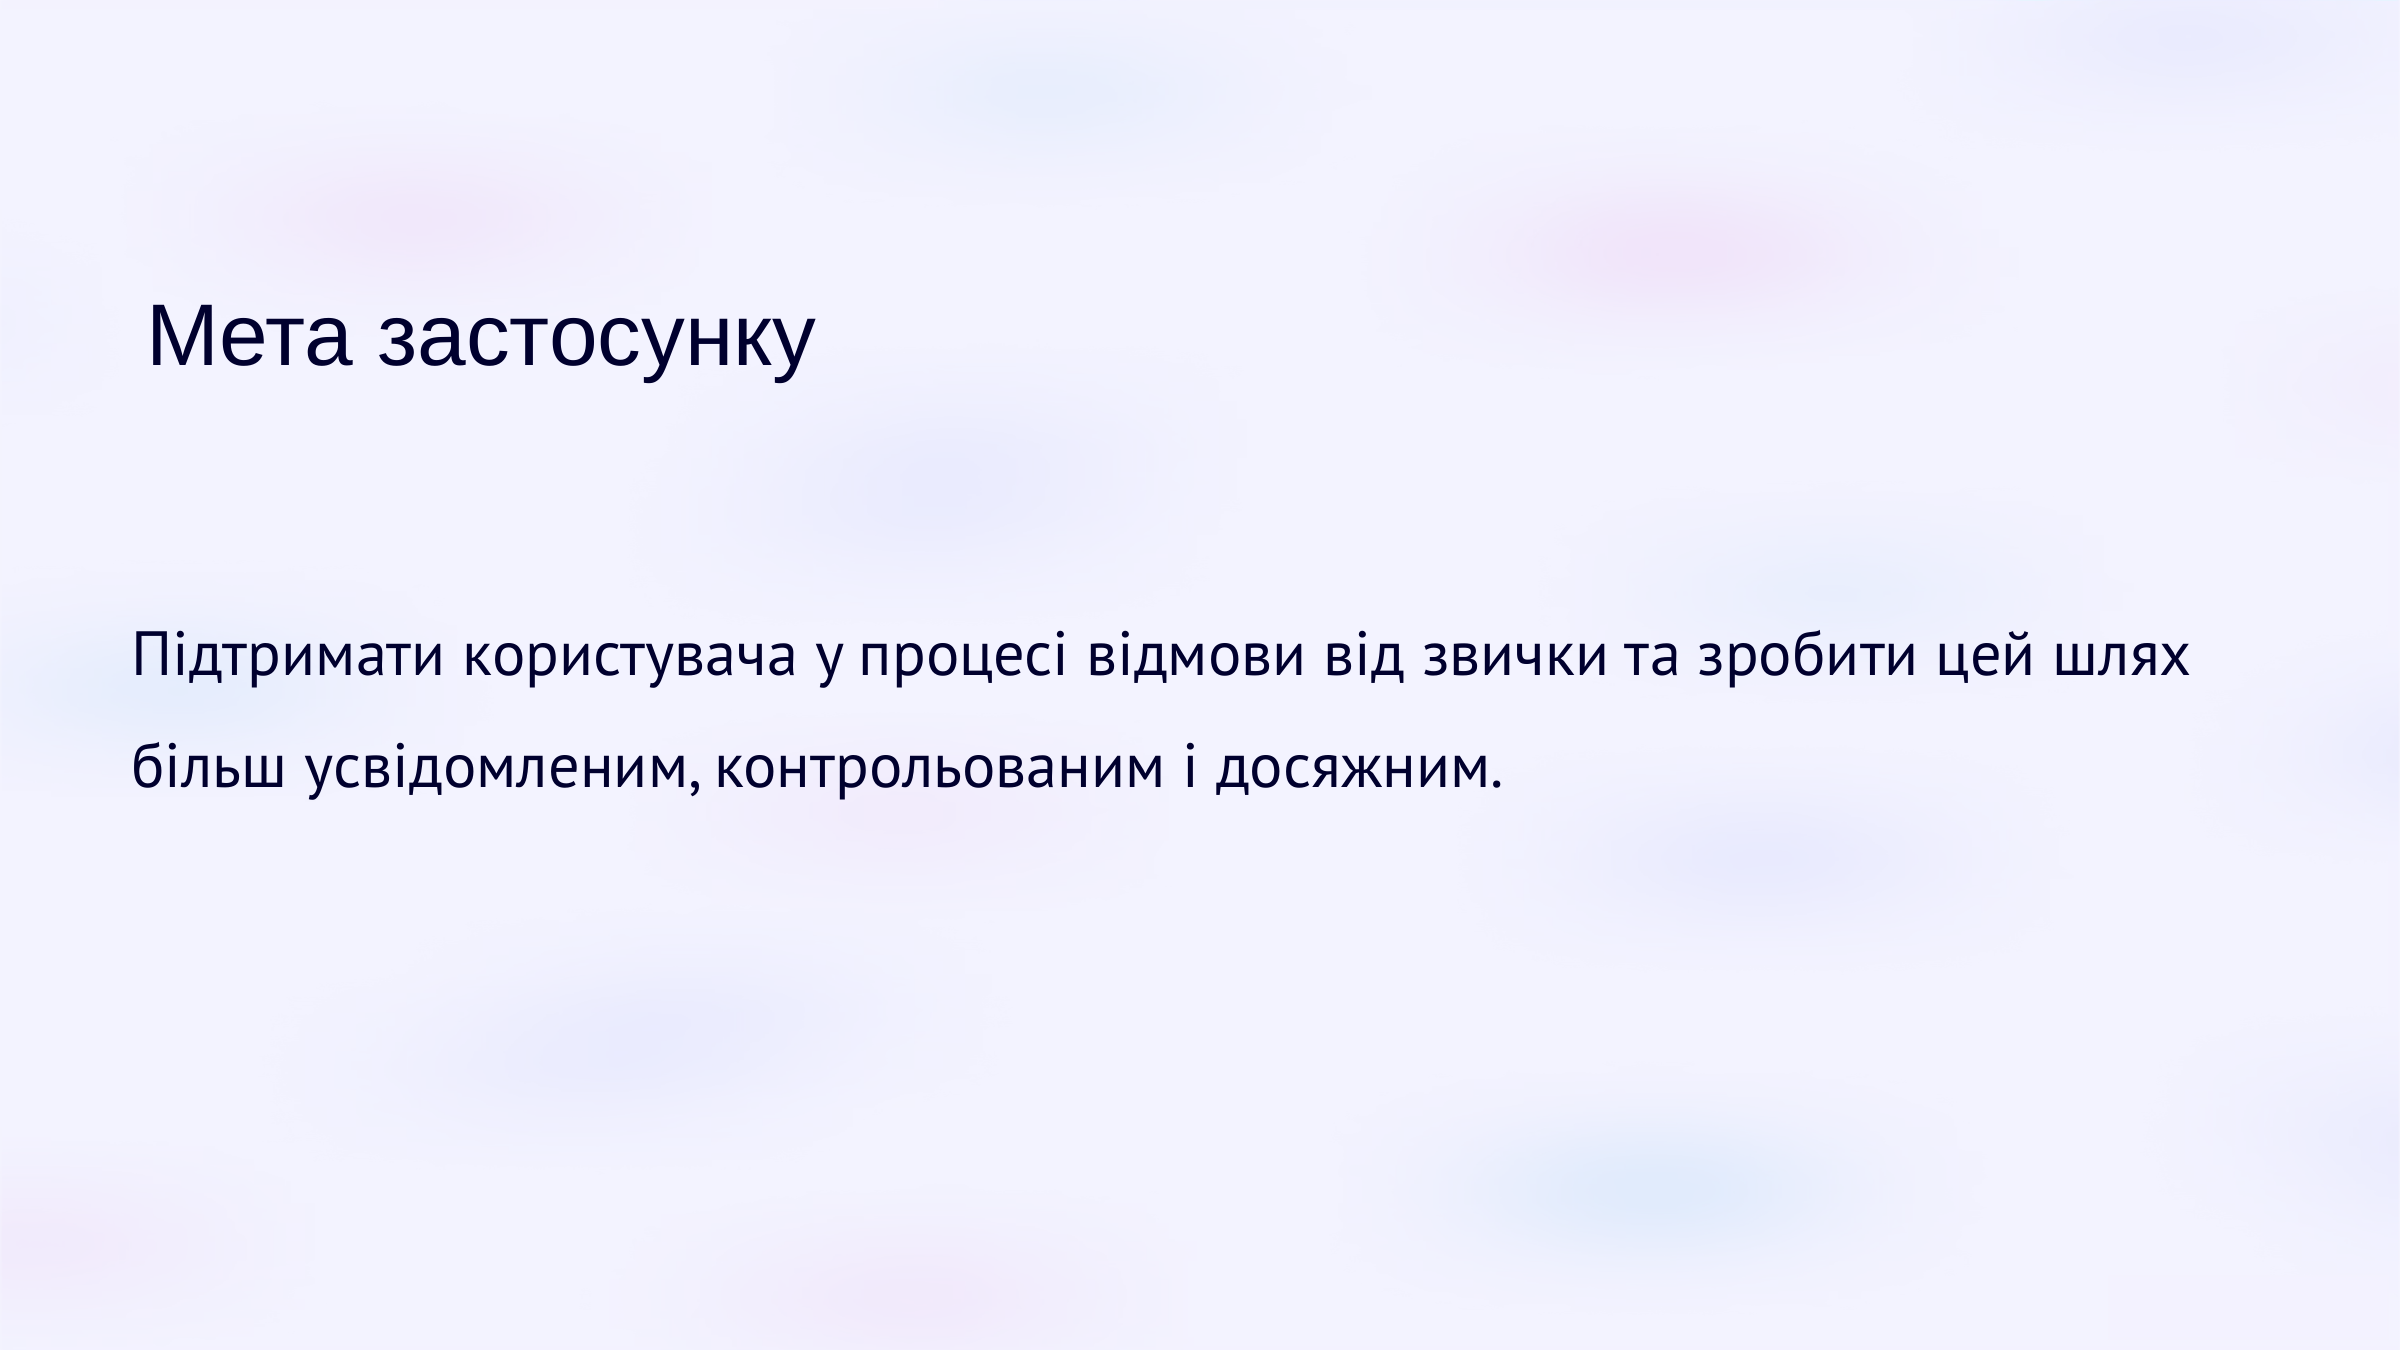

Мета застосунку

Підтримати користувача у процесі відмови від звички та зробити цей шлях
більш усвідомленим, контрольованим і досяжним.